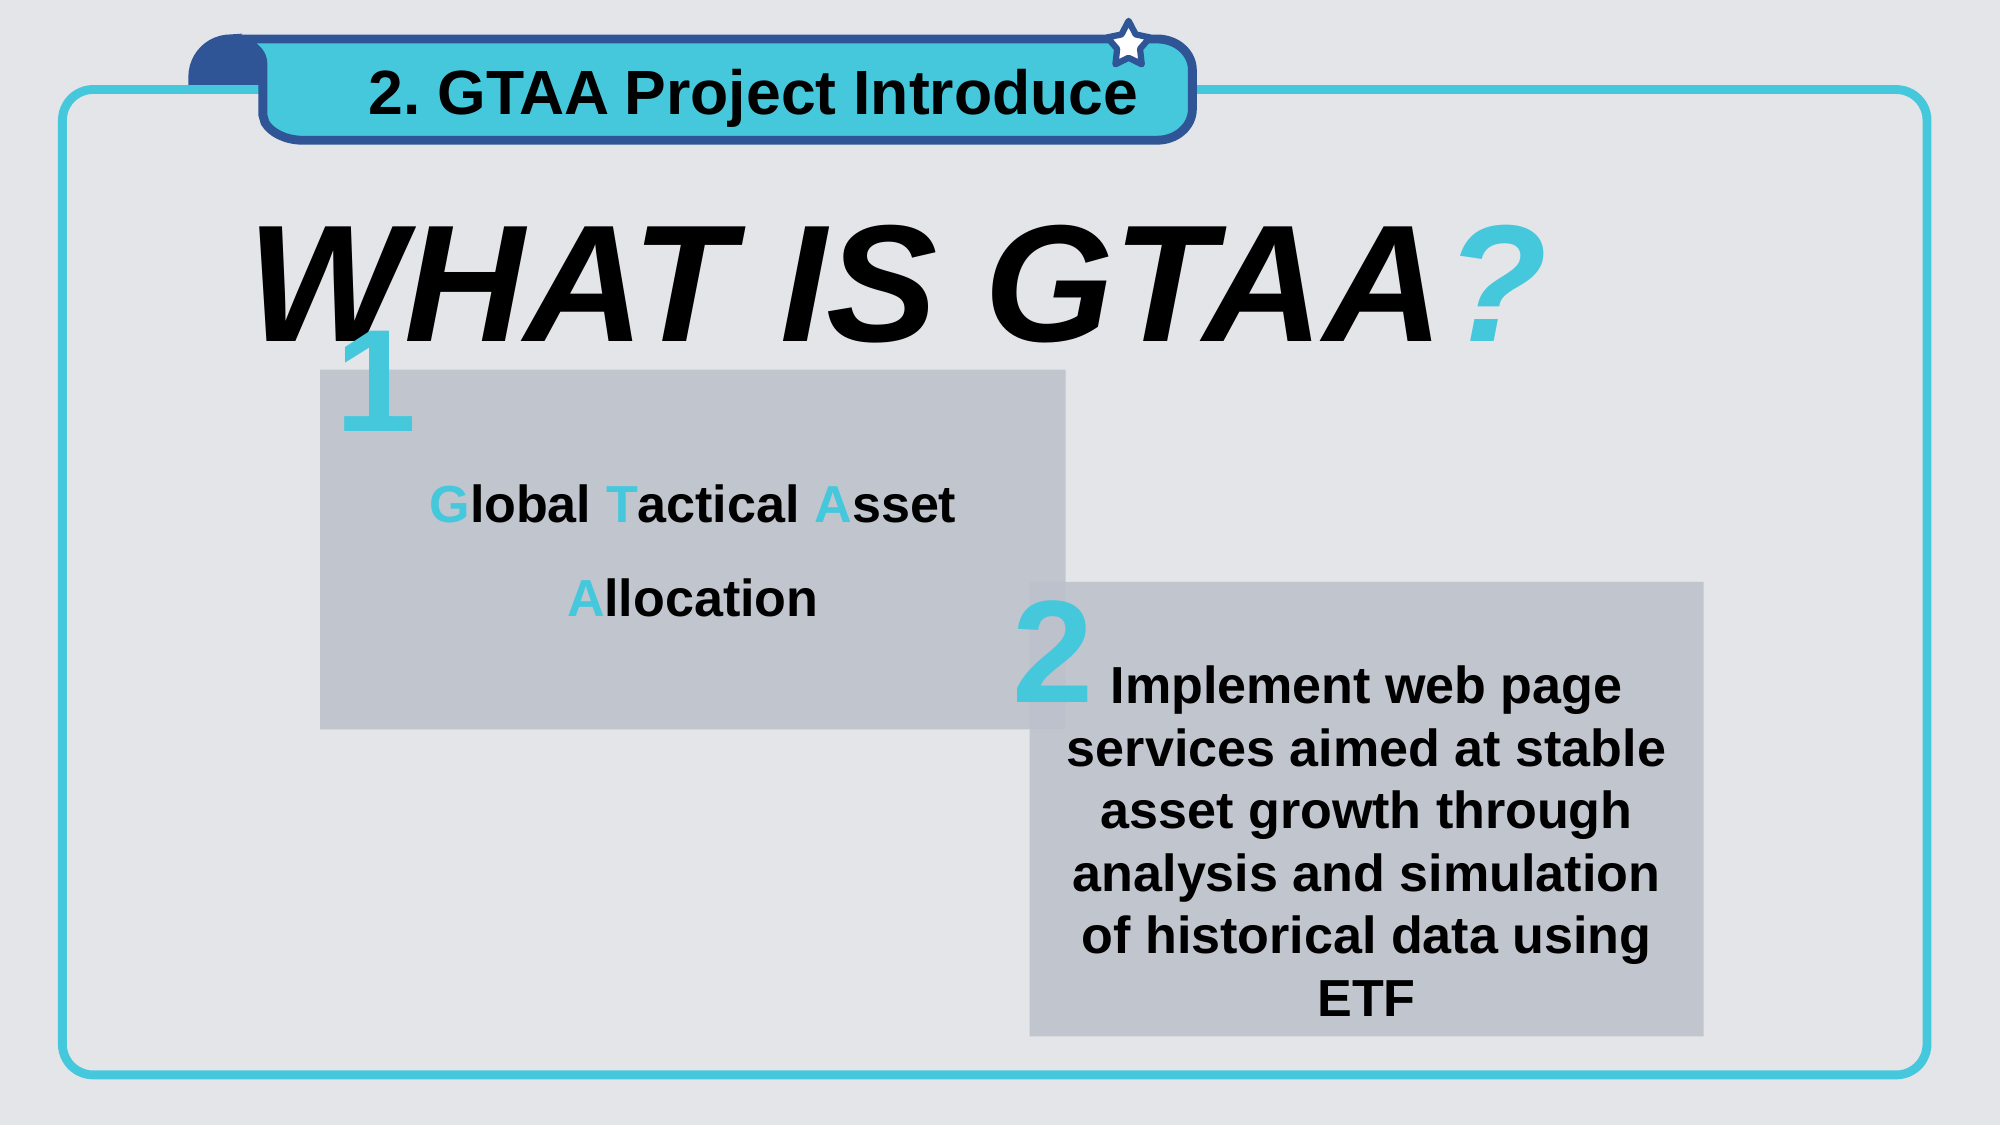

2. GTAA Project Introduce
WHAT IS GTAA?

1

Global Tactical Asset Allocation

2

Implement web page services aimed at stable asset growth through analysis and simulation of historical data using ETF